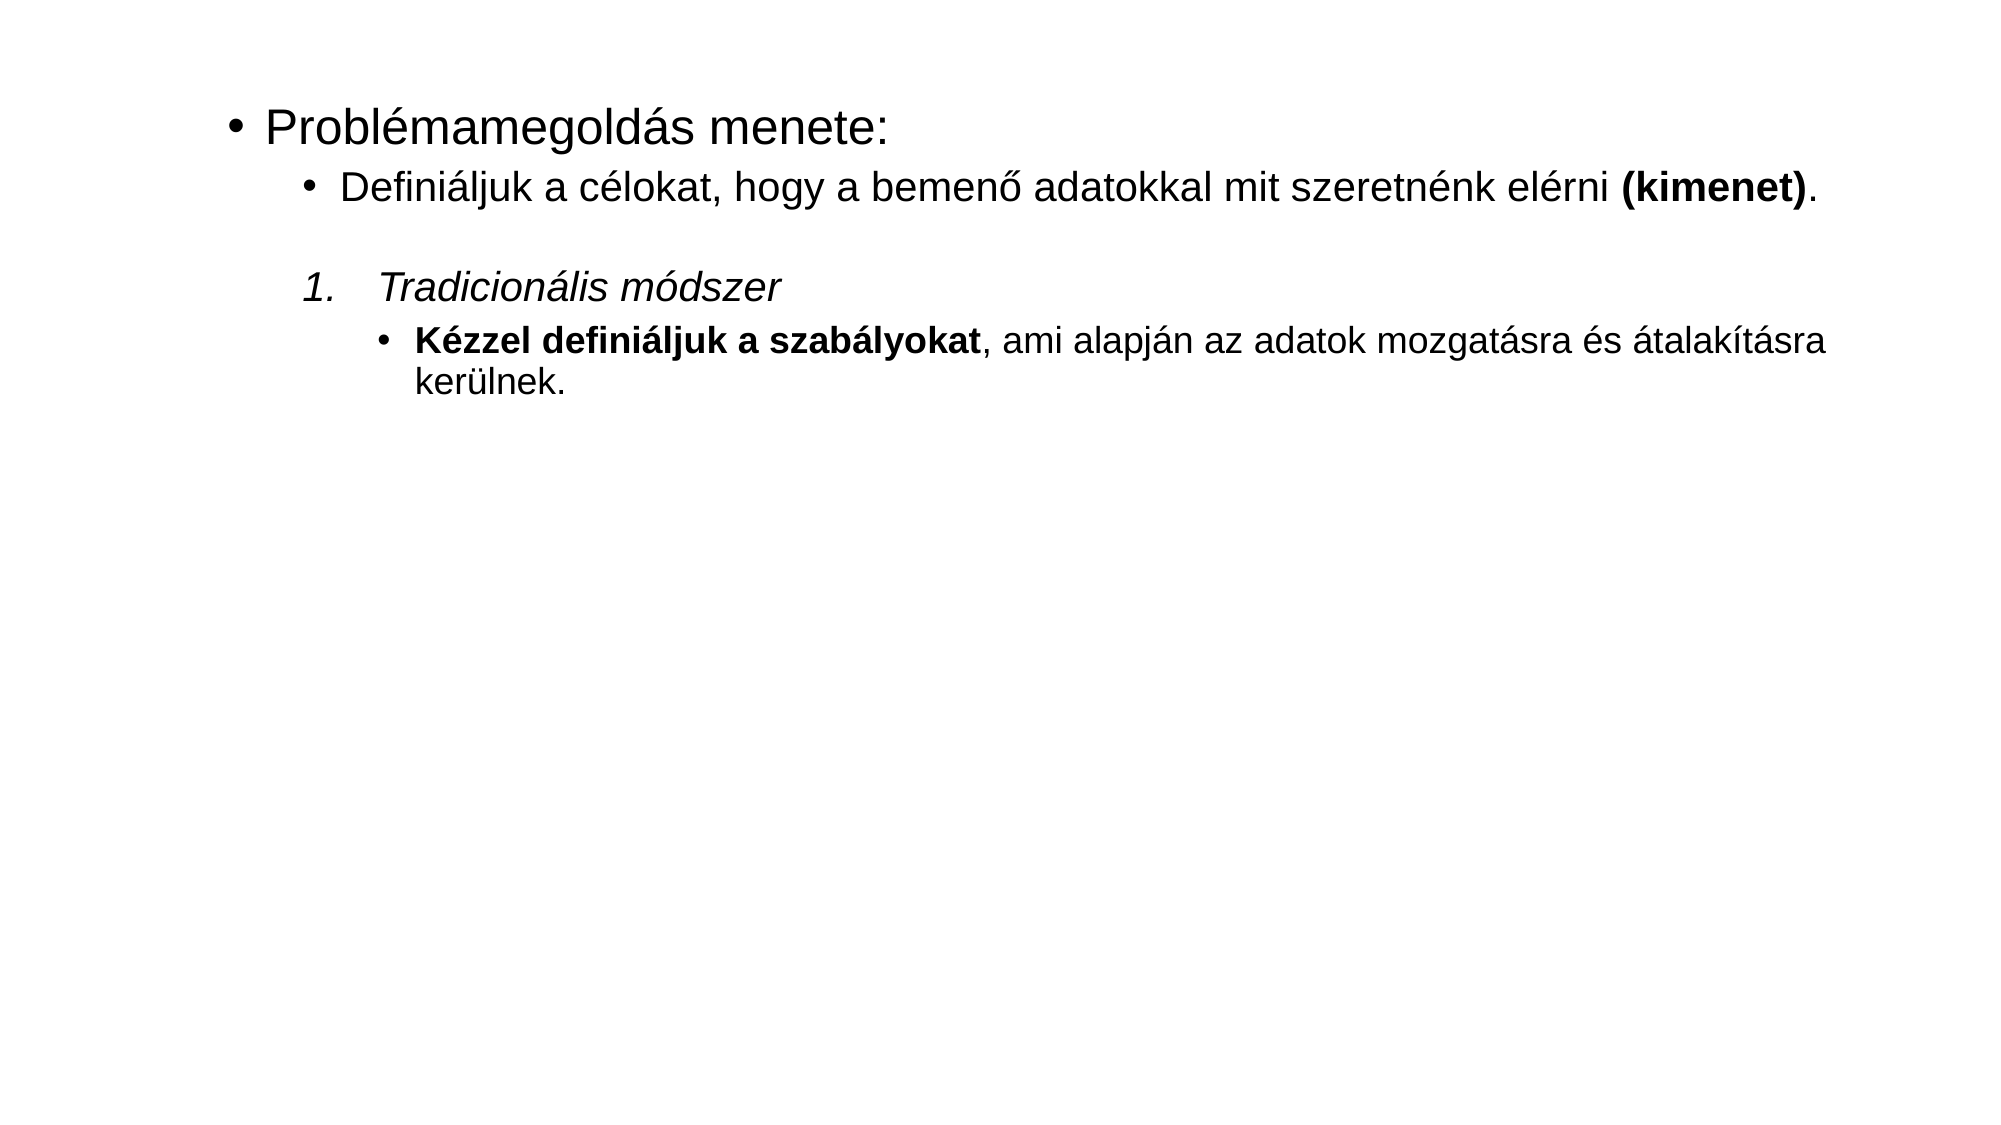

Problémamegoldás menete:
Definiáljuk a célokat, hogy a bemenő adatokkal mit szeretnénk elérni (kimenet).
Tradicionális módszer
Kézzel definiáljuk a szabályokat, ami alapján az adatok mozgatásra és átalakításra kerülnek.